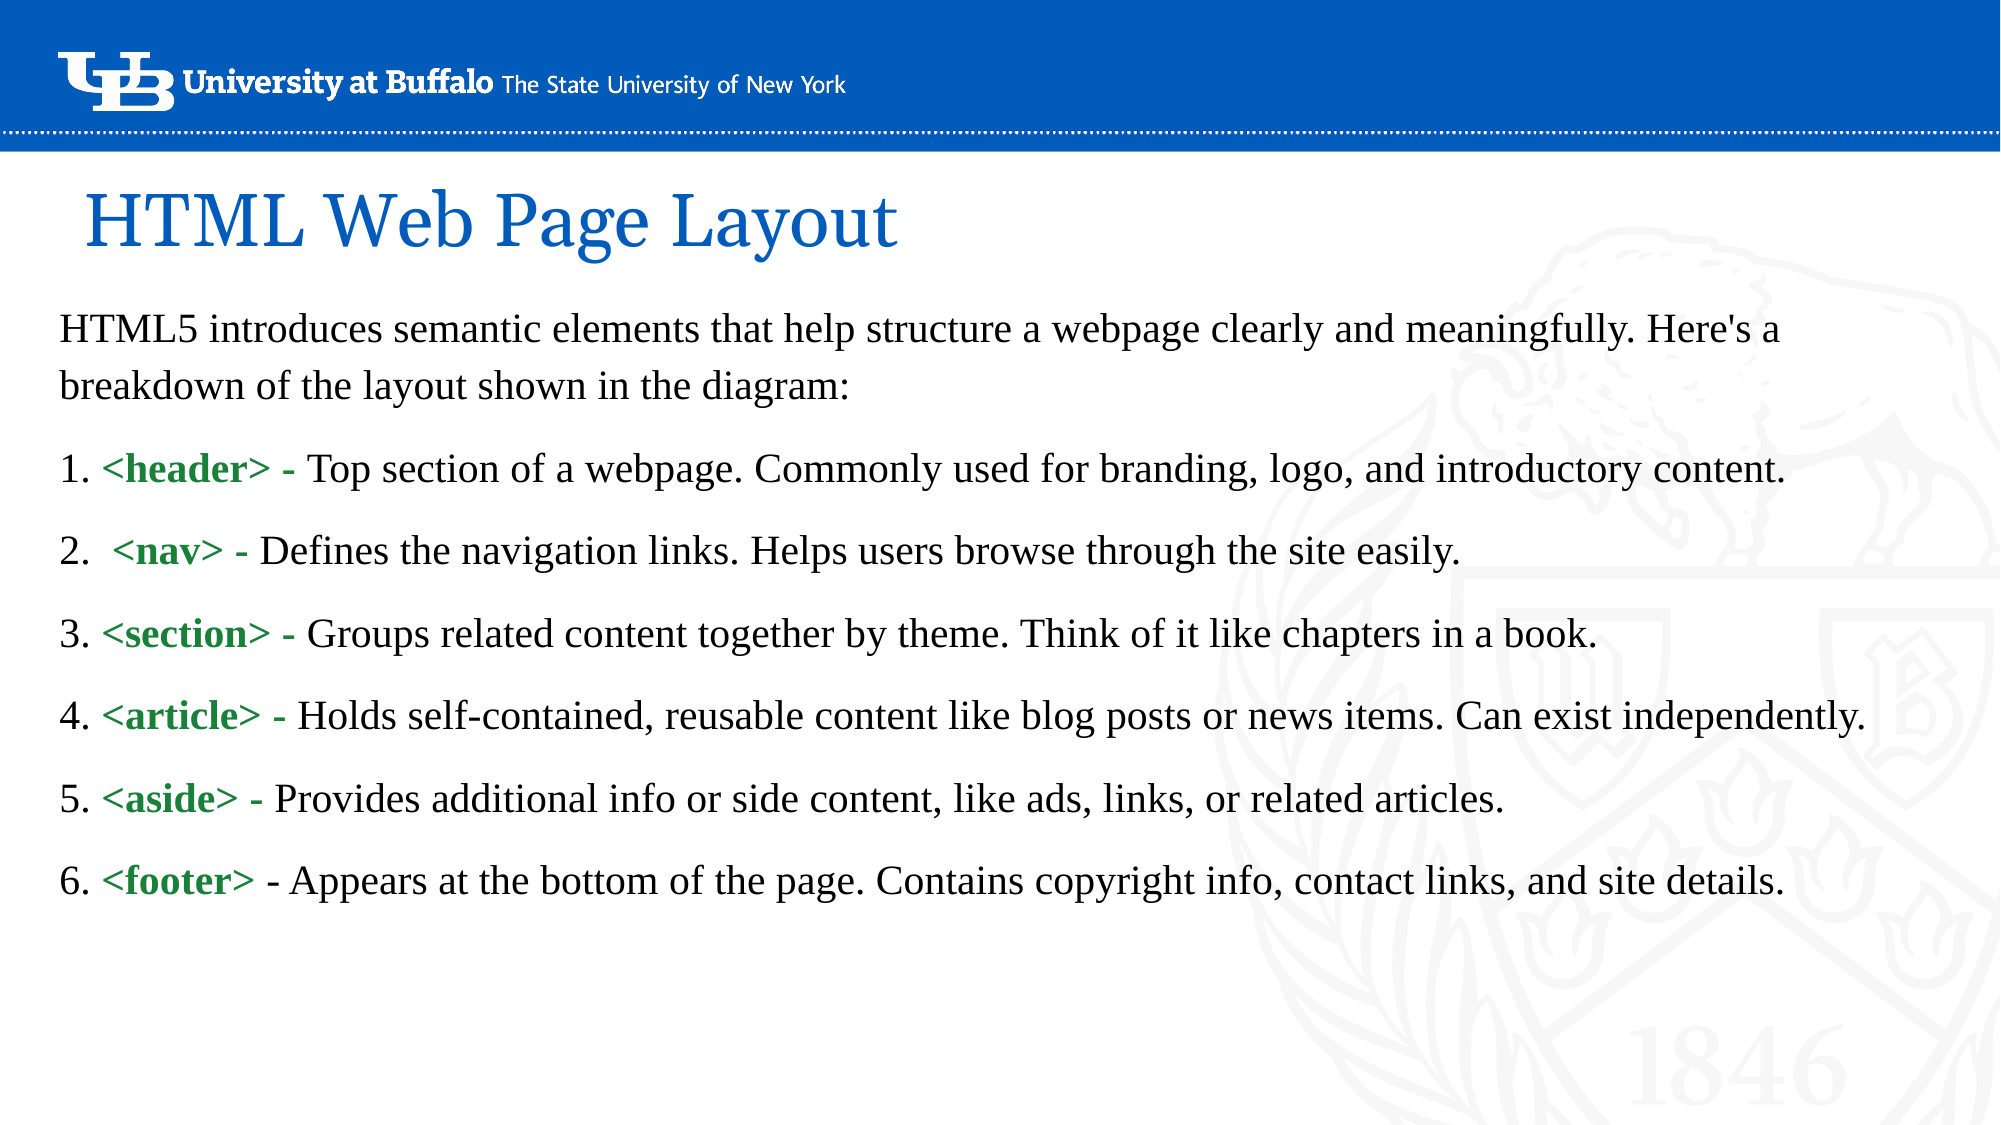

# HTML Web Page Layout
HTML5 introduces semantic elements that help structure a webpage clearly and meaningfully. Here's a breakdown of the layout shown in the diagram:
1. <header> - Top section of a webpage. Commonly used for branding, logo, and introductory content.
2.  <nav> - Defines the navigation links. Helps users browse through the site easily.
3. <section> - Groups related content together by theme. Think of it like chapters in a book.
4. <article> - Holds self-contained, reusable content like blog posts or news items. Can exist independently.
5. <aside> - Provides additional info or side content, like ads, links, or related articles.
6. <footer> - Appears at the bottom of the page. Contains copyright info, contact links, and site details.